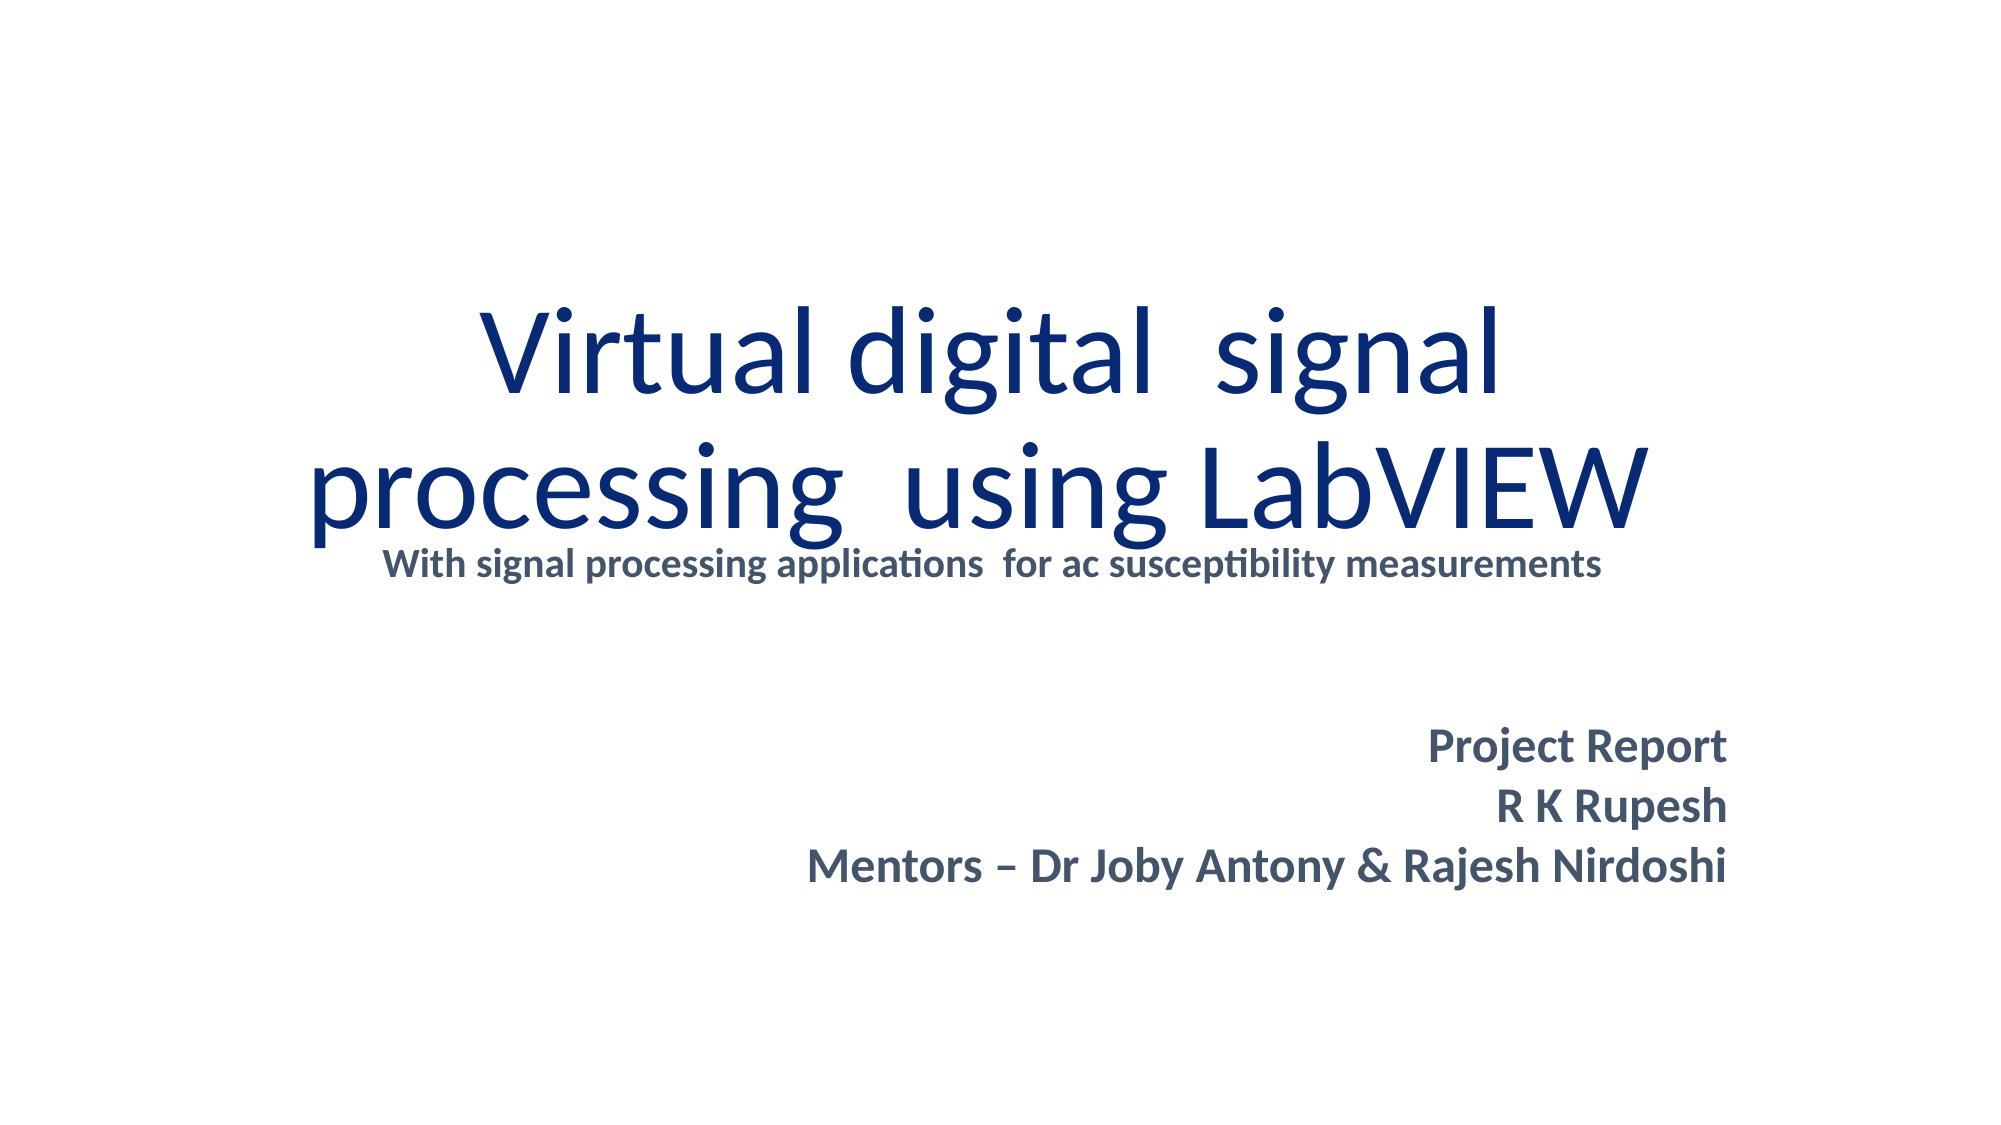

# Virtual digital  signal processing  using LabVIEW
With signal processing applications  for ac susceptibility measurements
Project Report
R K Rupesh
Mentors – Dr Joby Antony & Rajesh Nirdoshi